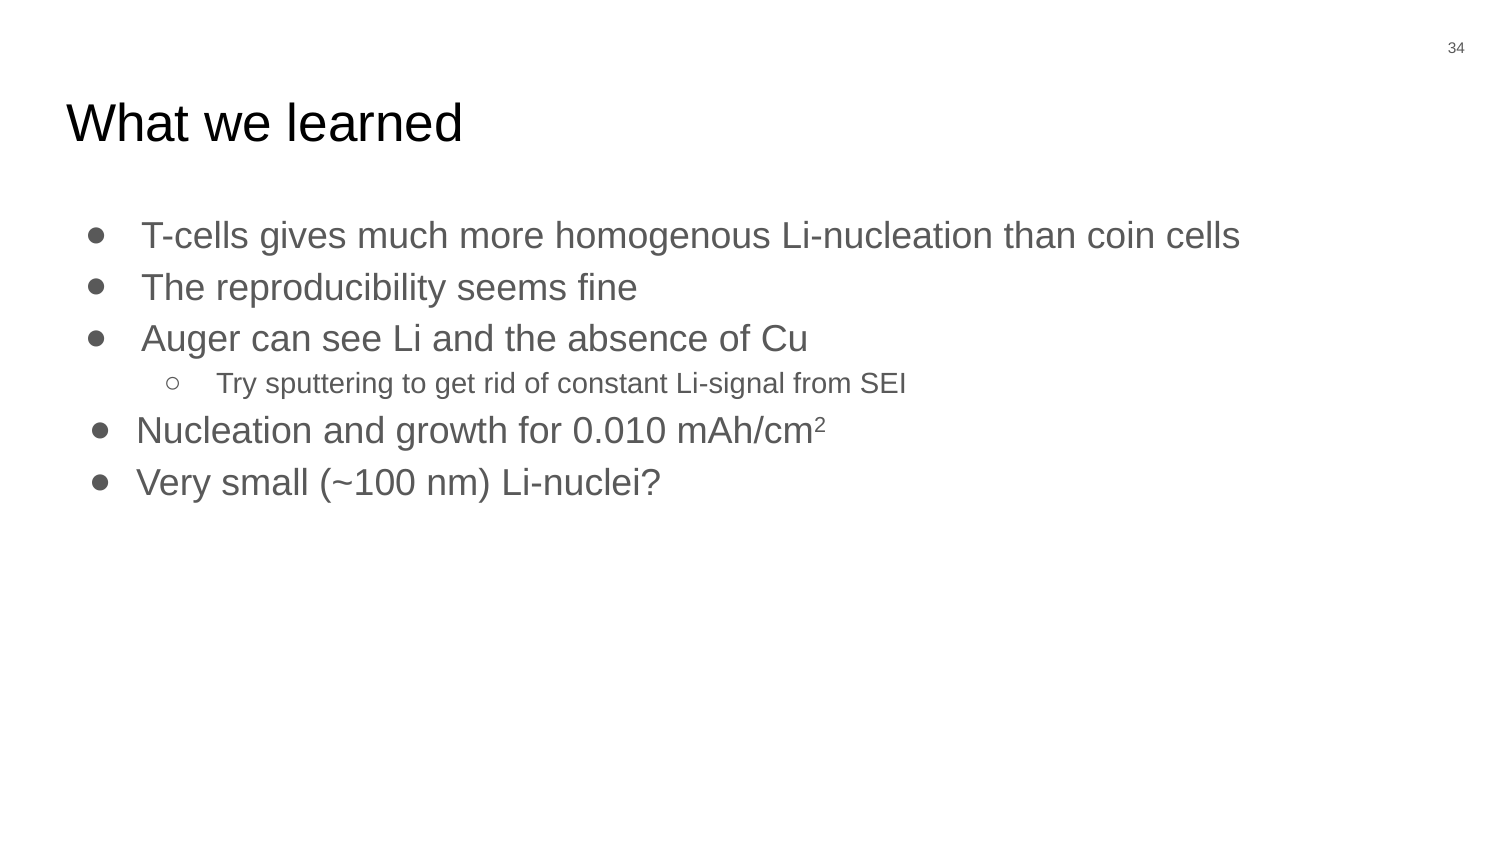

34
# What we learned
T-cells gives much more homogenous Li-nucleation than coin cells
The reproducibility seems fine
Auger can see Li and the absence of Cu
Try sputtering to get rid of constant Li-signal from SEI
Nucleation and growth for 0.010 mAh/cm2
Very small (~100 nm) Li-nuclei?